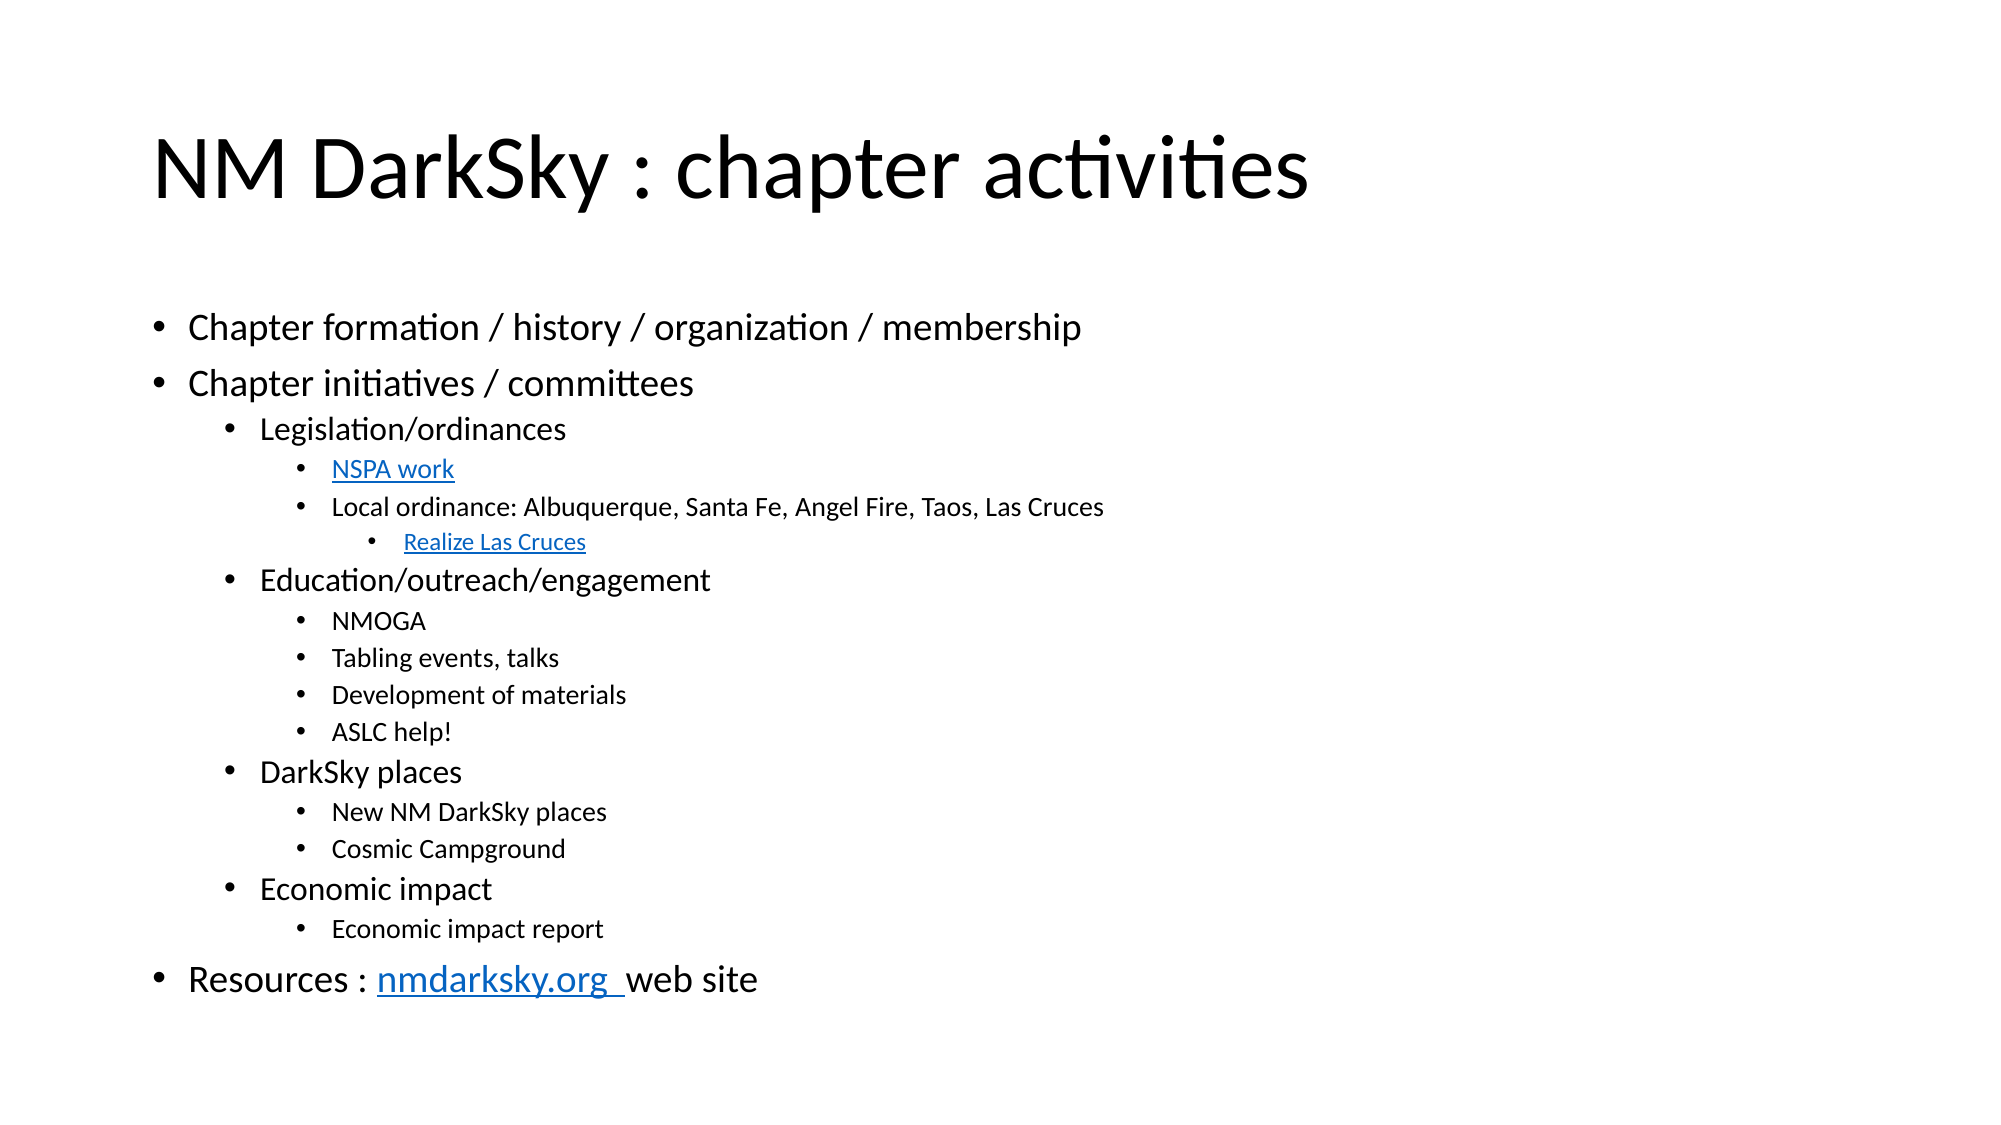

# NM DarkSky : chapter activities
Chapter formation / history / organization / membership
Chapter initiatives / committees
Legislation/ordinances
NSPA work
Local ordinance: Albuquerque, Santa Fe, Angel Fire, Taos, Las Cruces
Realize Las Cruces
Education/outreach/engagement
NMOGA
Tabling events, talks
Development of materials
ASLC help!
DarkSky places
New NM DarkSky places
Cosmic Campground
Economic impact
Economic impact report
Resources : nmdarksky.org  web site